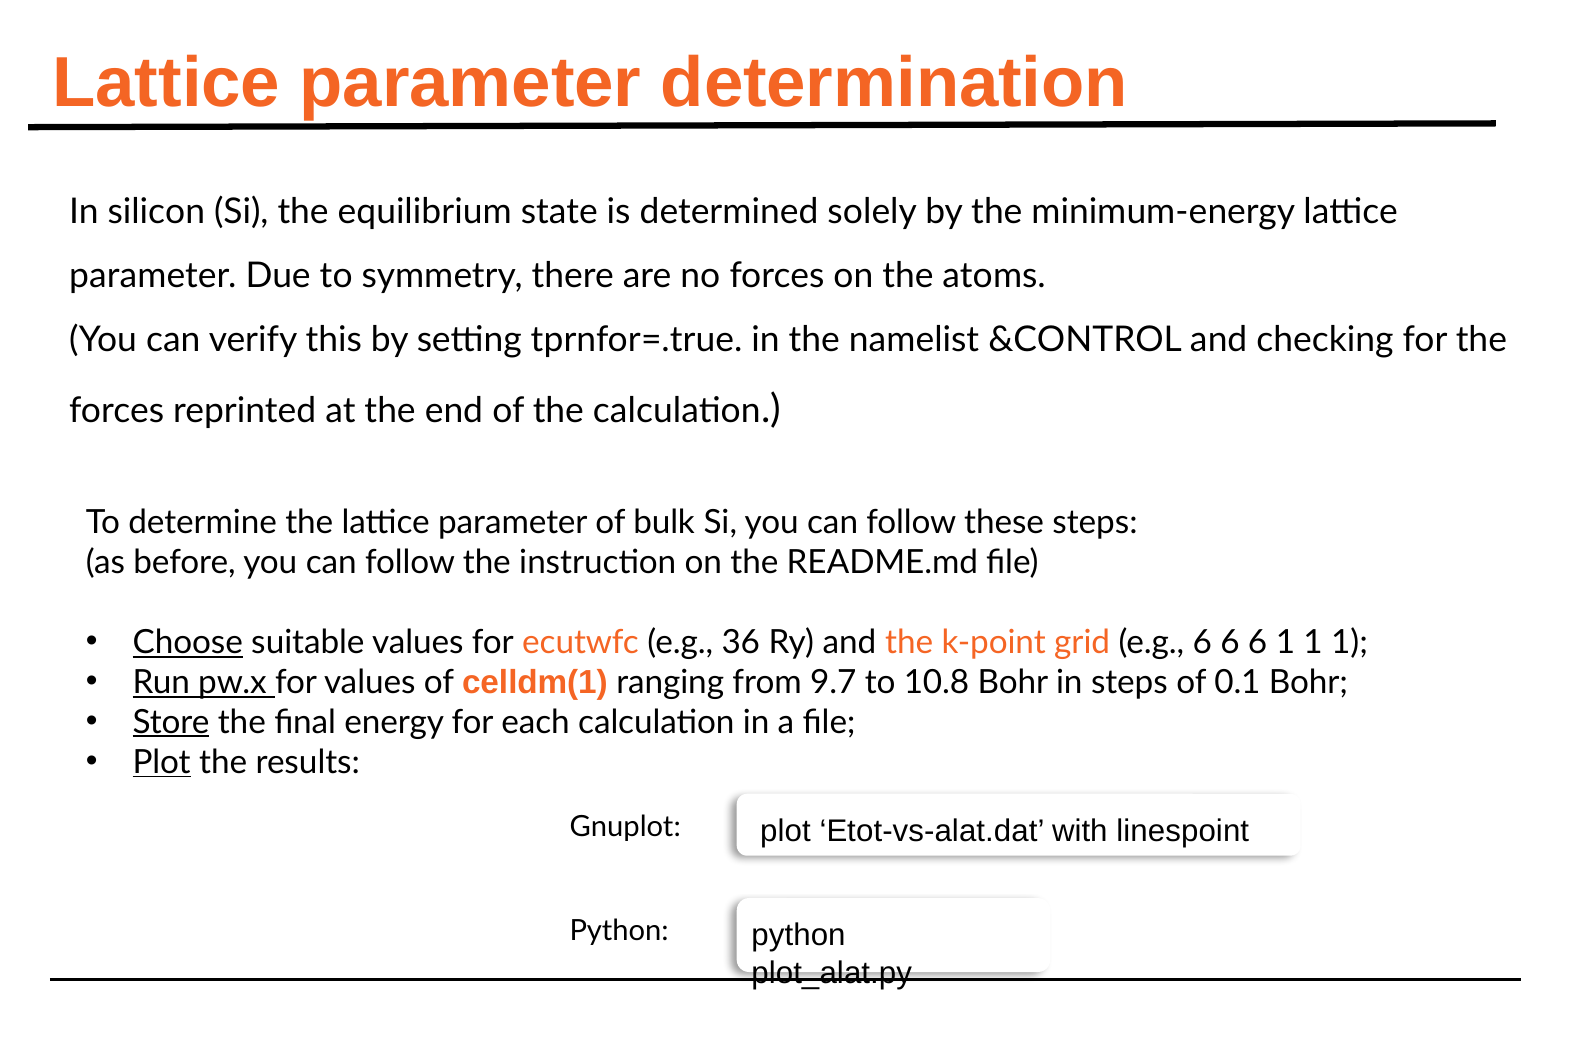

# Lattice parameter determination
In silicon (Si), the equilibrium state is determined solely by the minimum-energy lattice parameter. Due to symmetry, there are no forces on the atoms.
(You can verify this by setting tprnfor=.true. in the namelist &CONTROL and checking for the forces reprinted at the end of the calculation.)

To determine the lattice parameter of bulk Si, you can follow these steps:
(as before, you can follow the instruction on the README.md file)

Choose suitable values for ecutwfc (e.g., 36 Ry) and the k-point grid (e.g., 6 6 6 1 1 1);
Run pw.x for values of celldm(1) ranging from 9.7 to 10.8 Bohr in steps of 0.1 Bohr;
Store the final energy for each calculation in a file;
Plot the results:

Gnuplot:

Python:
 plot ‘Etot-vs-alat.dat’ with linespoint

python plot_alat.py